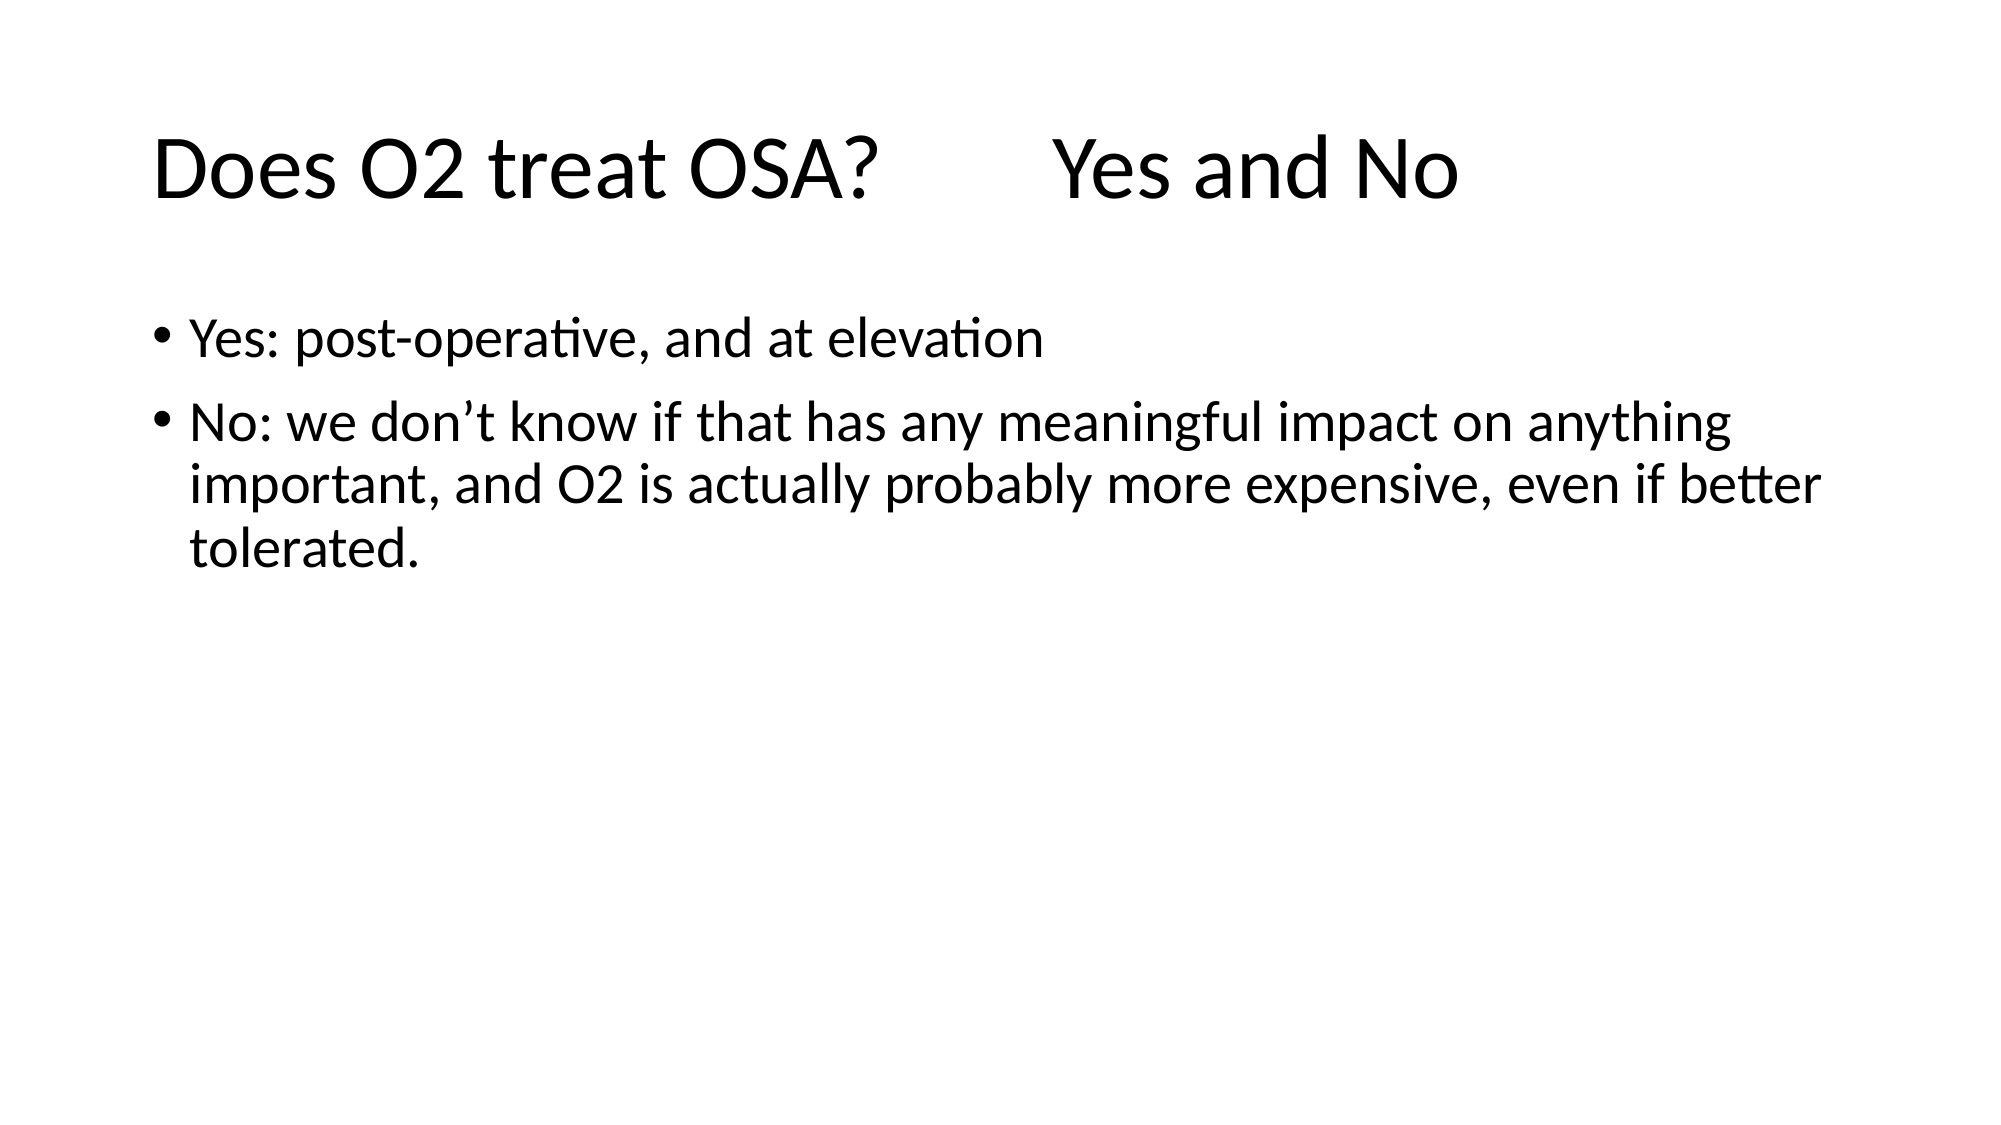

# Does O2 treat OSA? 	Yes and No
Yes: post-operative, and at elevation
No: we don’t know if that has any meaningful impact on anything important, and O2 is actually probably more expensive, even if better tolerated.